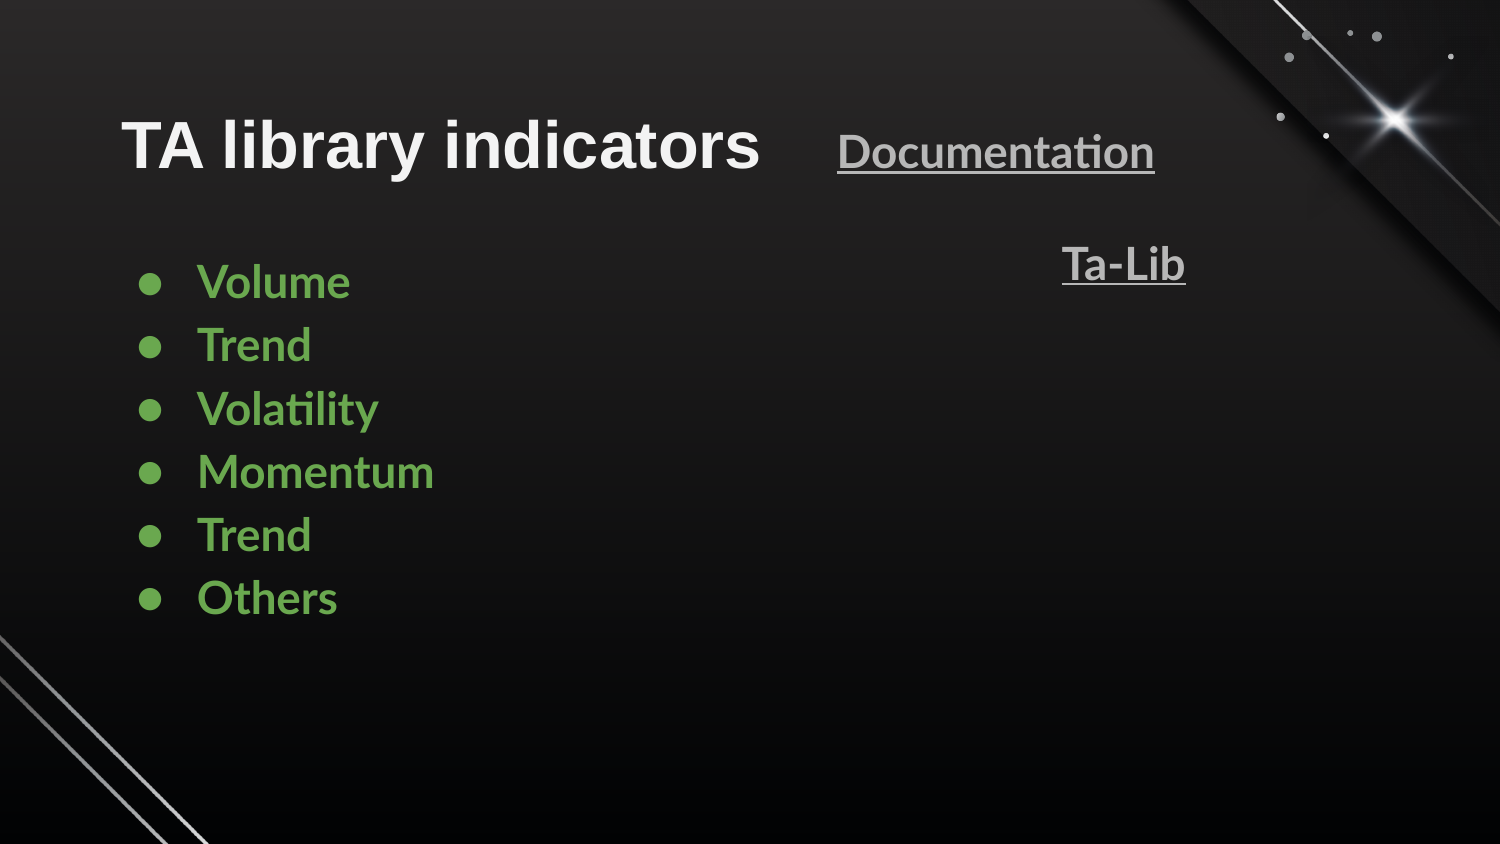

# TA library indicators    Documentation

Ta-Lib
Volume
Trend
Volatility
Momentum
Trend
Others